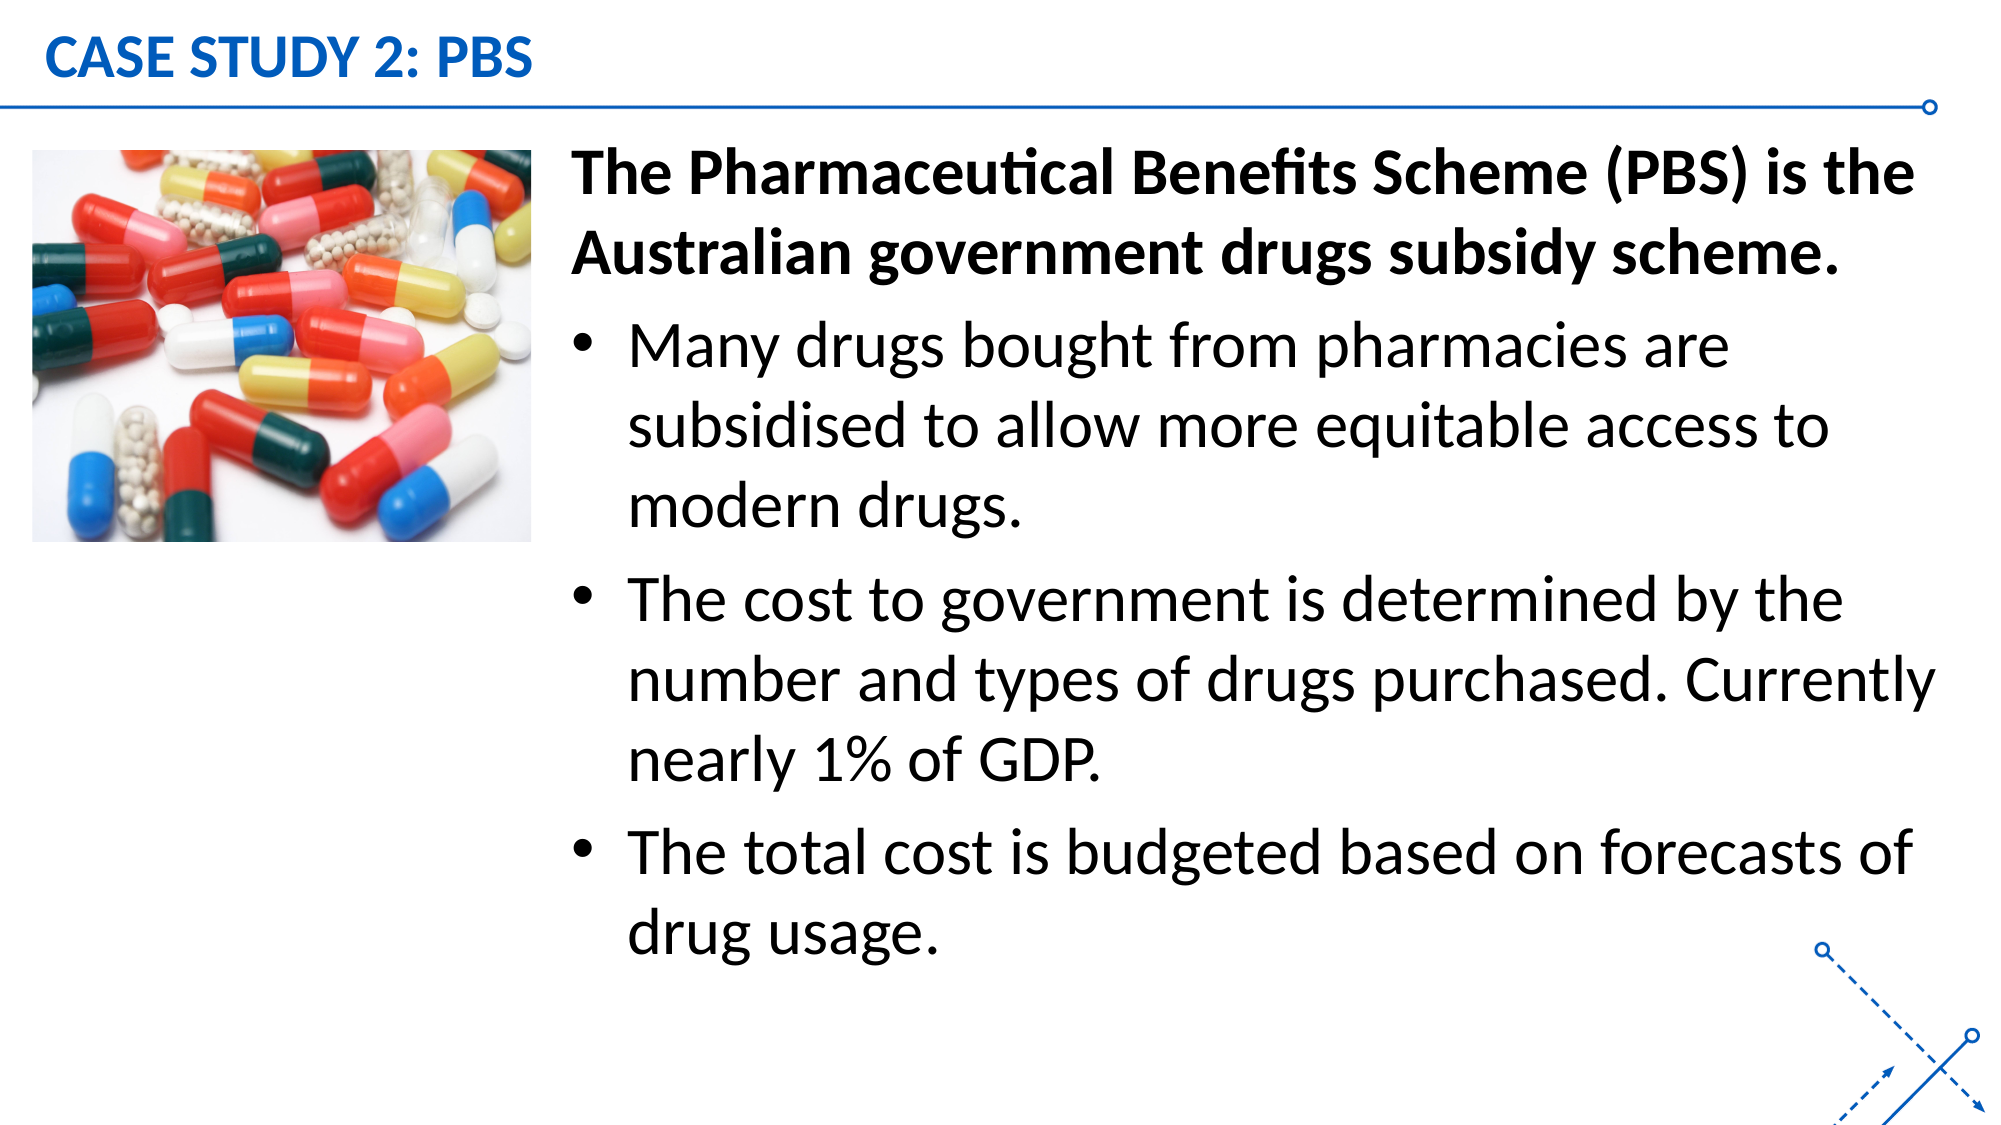

# CASE STUDY 2: PBS
The Pharmaceutical Benefits Scheme (PBS) is the Australian government drugs subsidy scheme.
Many drugs bought from pharmacies are subsidised to allow more equitable access to modern drugs.
The cost to government is determined by the number and types of drugs purchased. Currently nearly 1% of GDP.
The total cost is budgeted based on forecasts of drug usage.